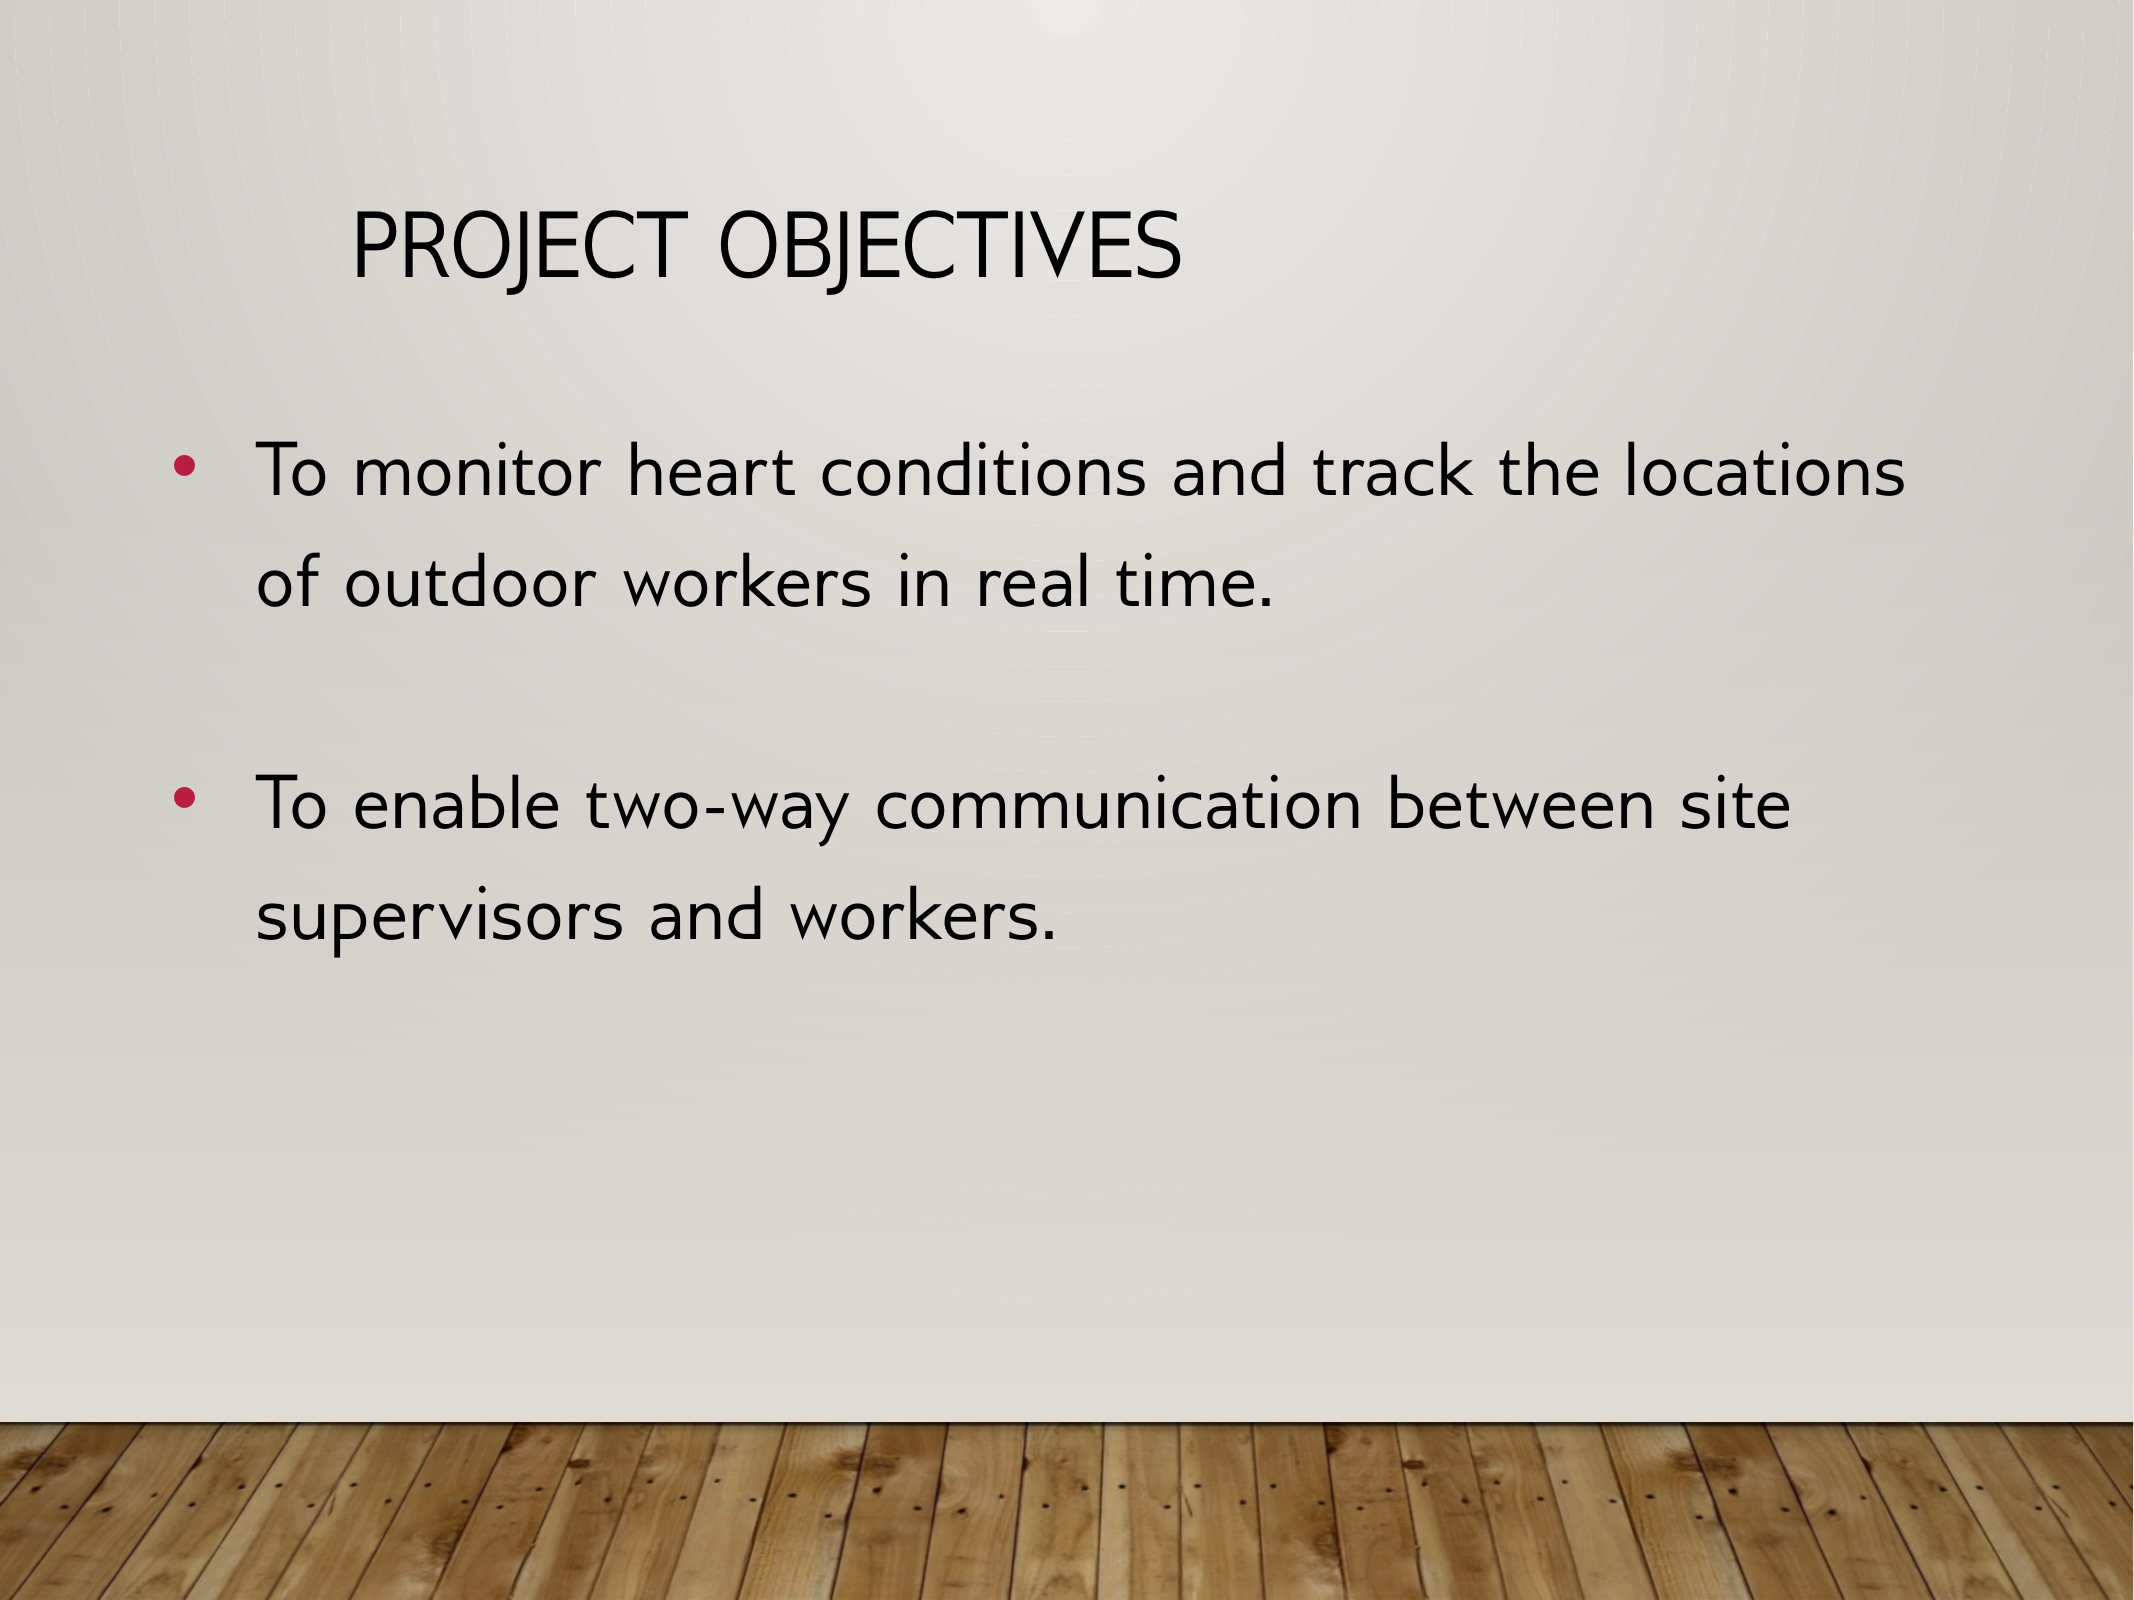

# Project Objectives
To monitor heart conditions and track the locations of outdoor workers in real time.

To enable two-way communication between site supervisors and workers.